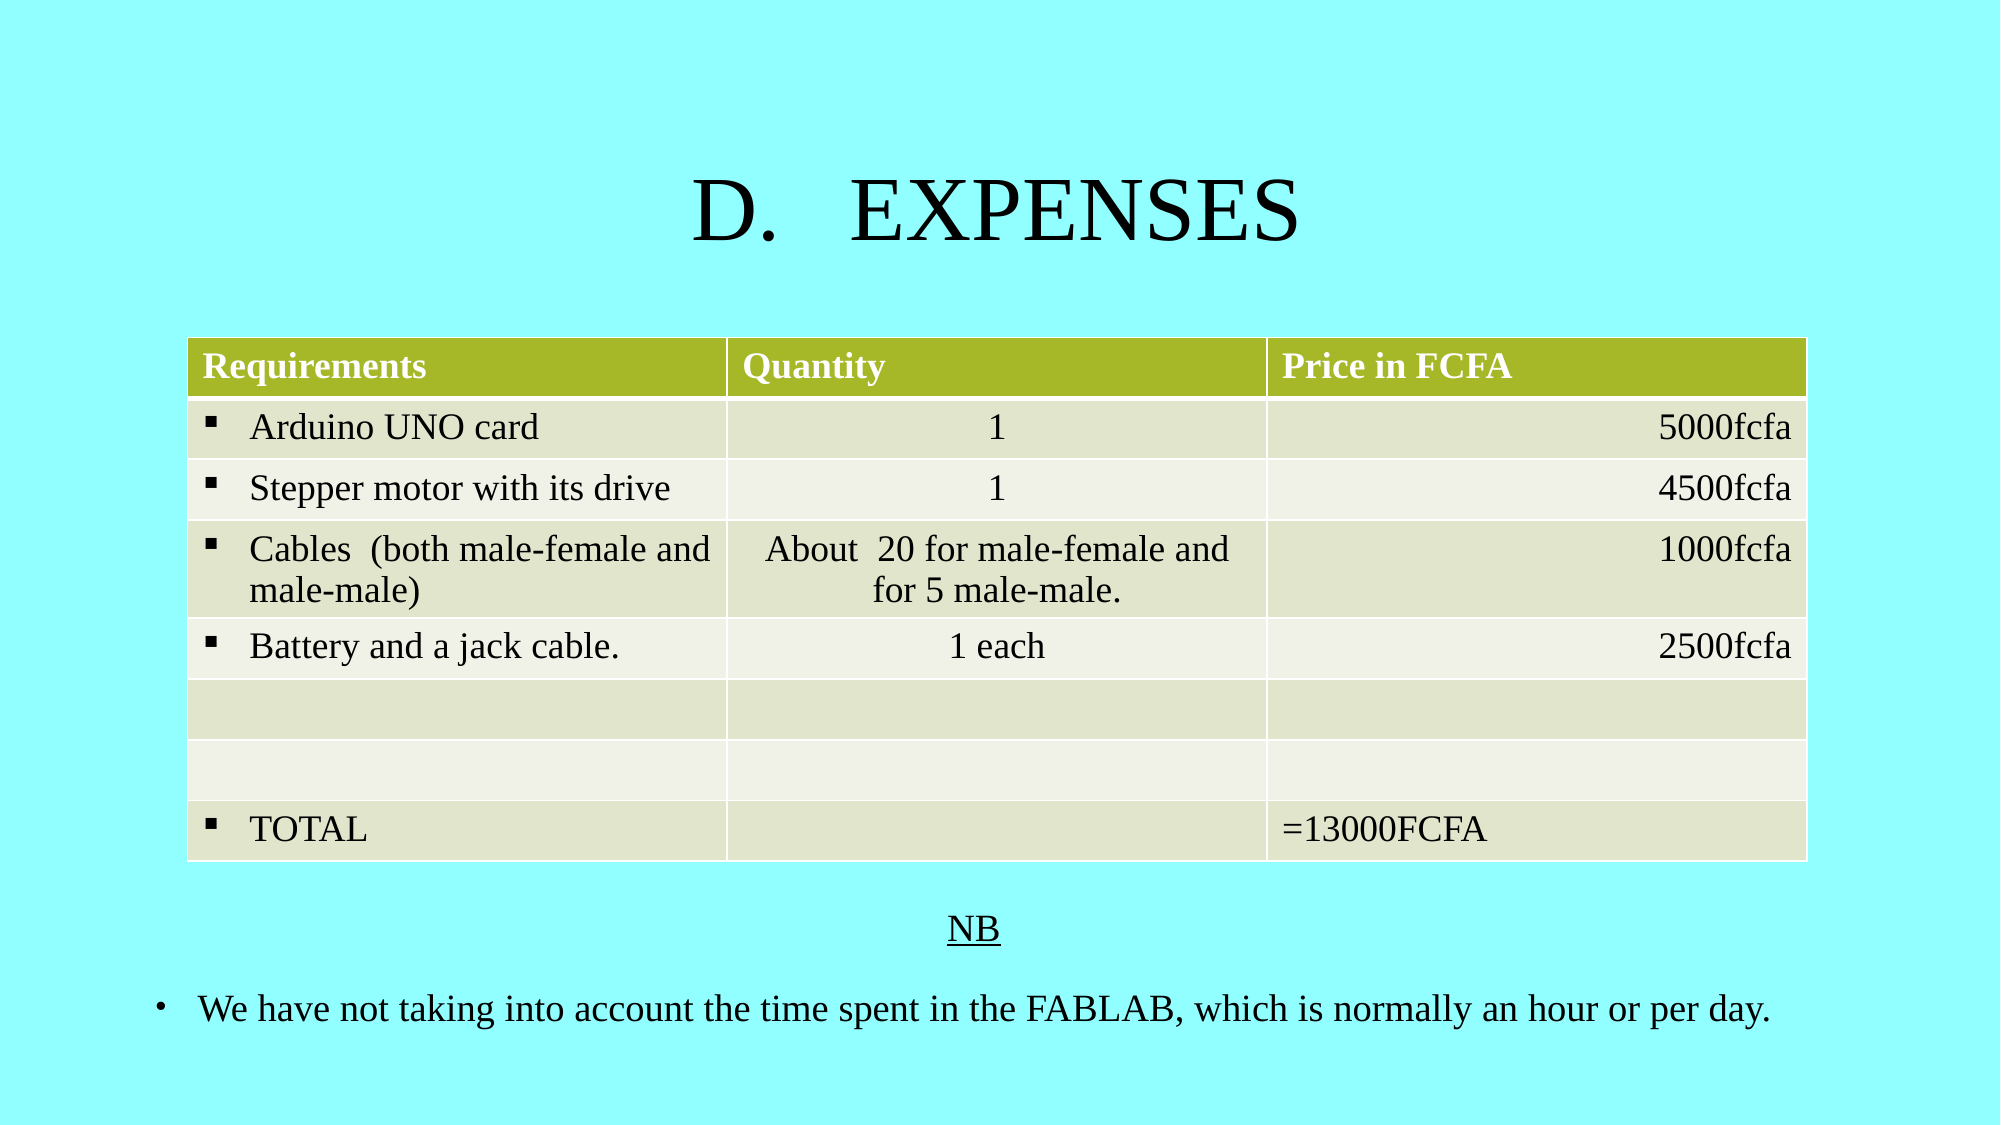

# D.   EXPENSES
| Requirements | Quantity | Price in FCFA |
| --- | --- | --- |
| Arduino UNO card | 1 | 5000fcfa |
| Stepper motor with its drive | 1 | 4500fcfa |
| Cables (both male-female and male-male) | About 20 for male-female and for 5 male-male. | 1000fcfa |
| Battery and a jack cable. | 1 each | 2500fcfa |
|  |  |  |
|  |  |  |
| TOTAL |  | =13000FCFA |
NB
 We have not taking into account the time spent in the FABLAB, which is normally an hour or per day.
8